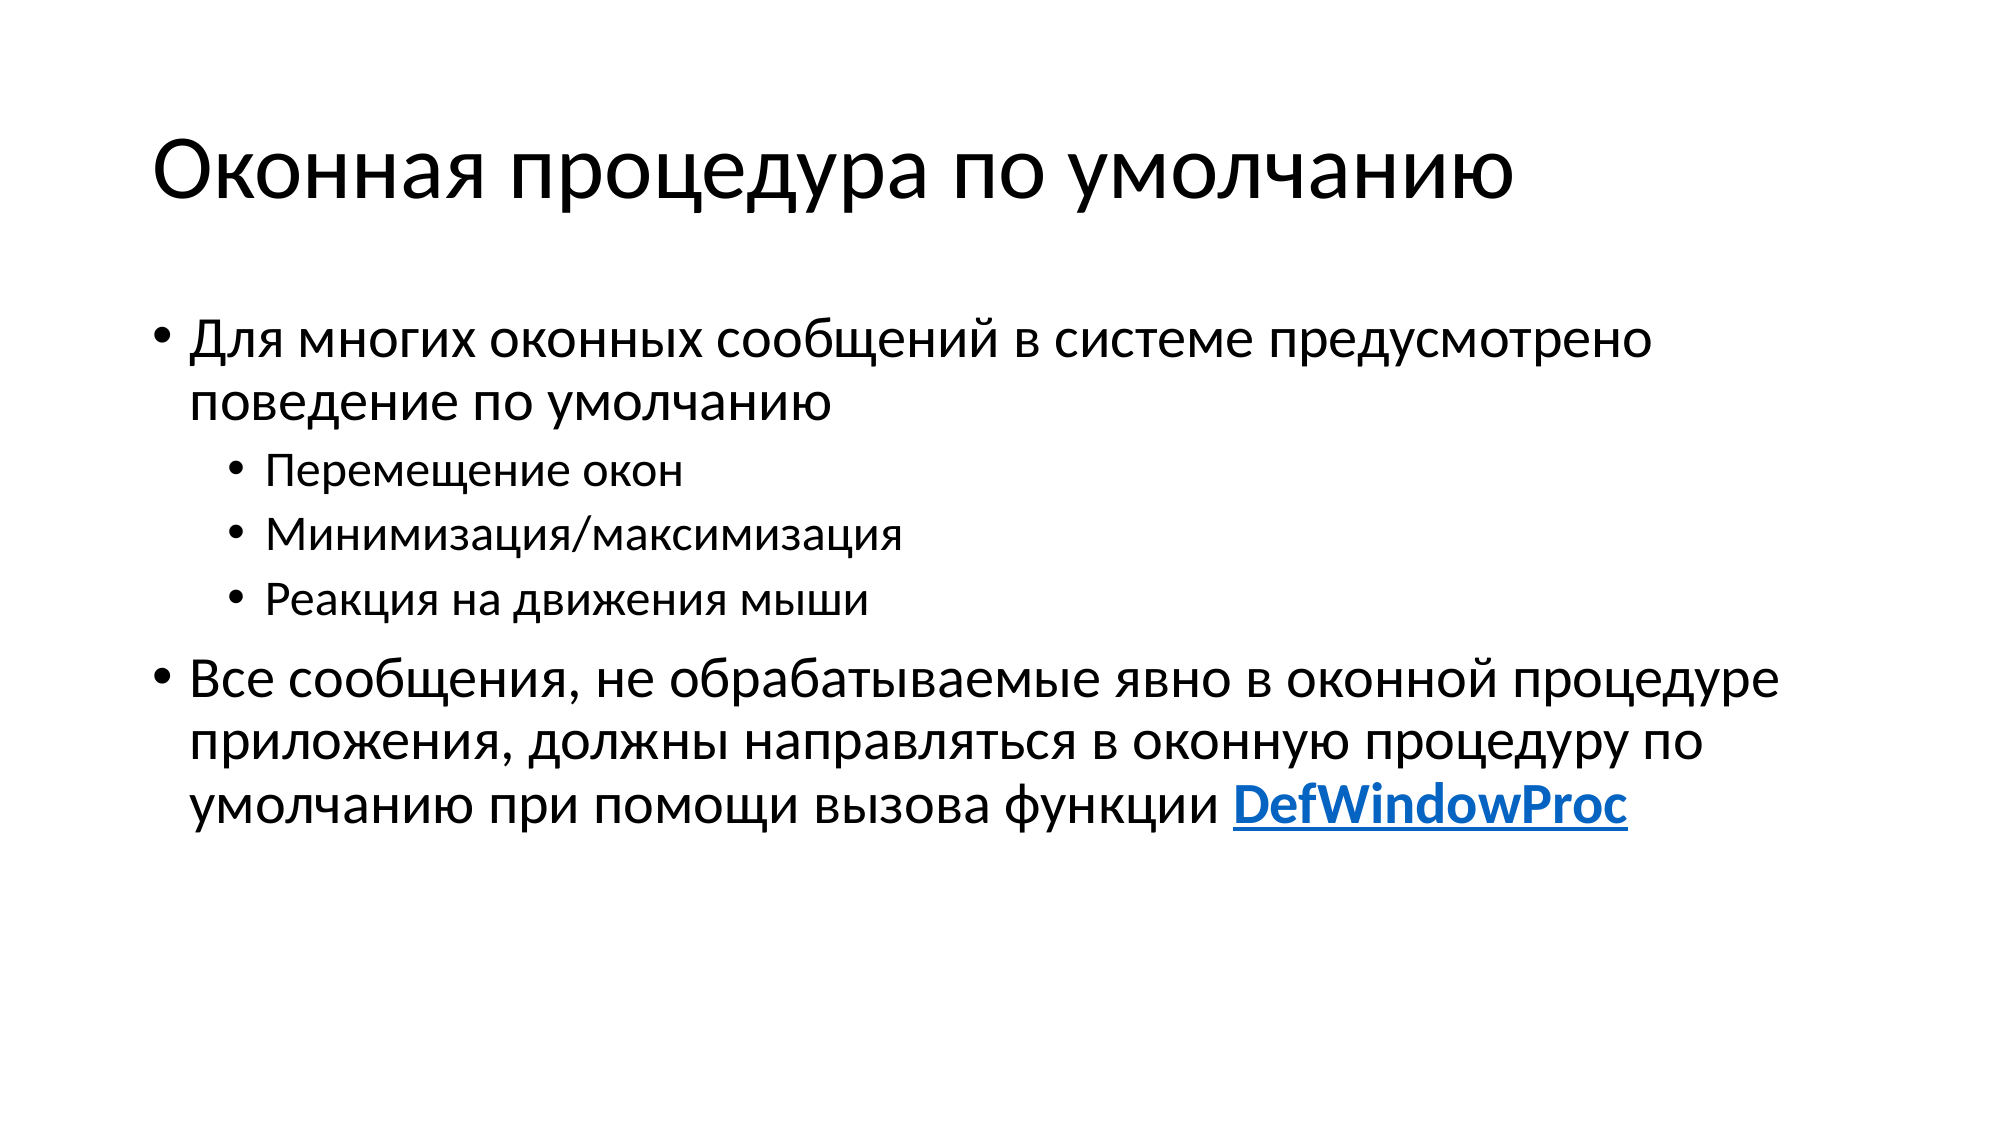

# Оконная процедура по умолчанию
Для многих оконных сообщений в системе предусмотрено поведение по умолчанию
Перемещение окон
Минимизация/максимизация
Реакция на движения мыши
Все сообщения, не обрабатываемые явно в оконной процедуре приложения, должны направляться в оконную процедуру по умолчанию при помощи вызова функции DefWindowProc